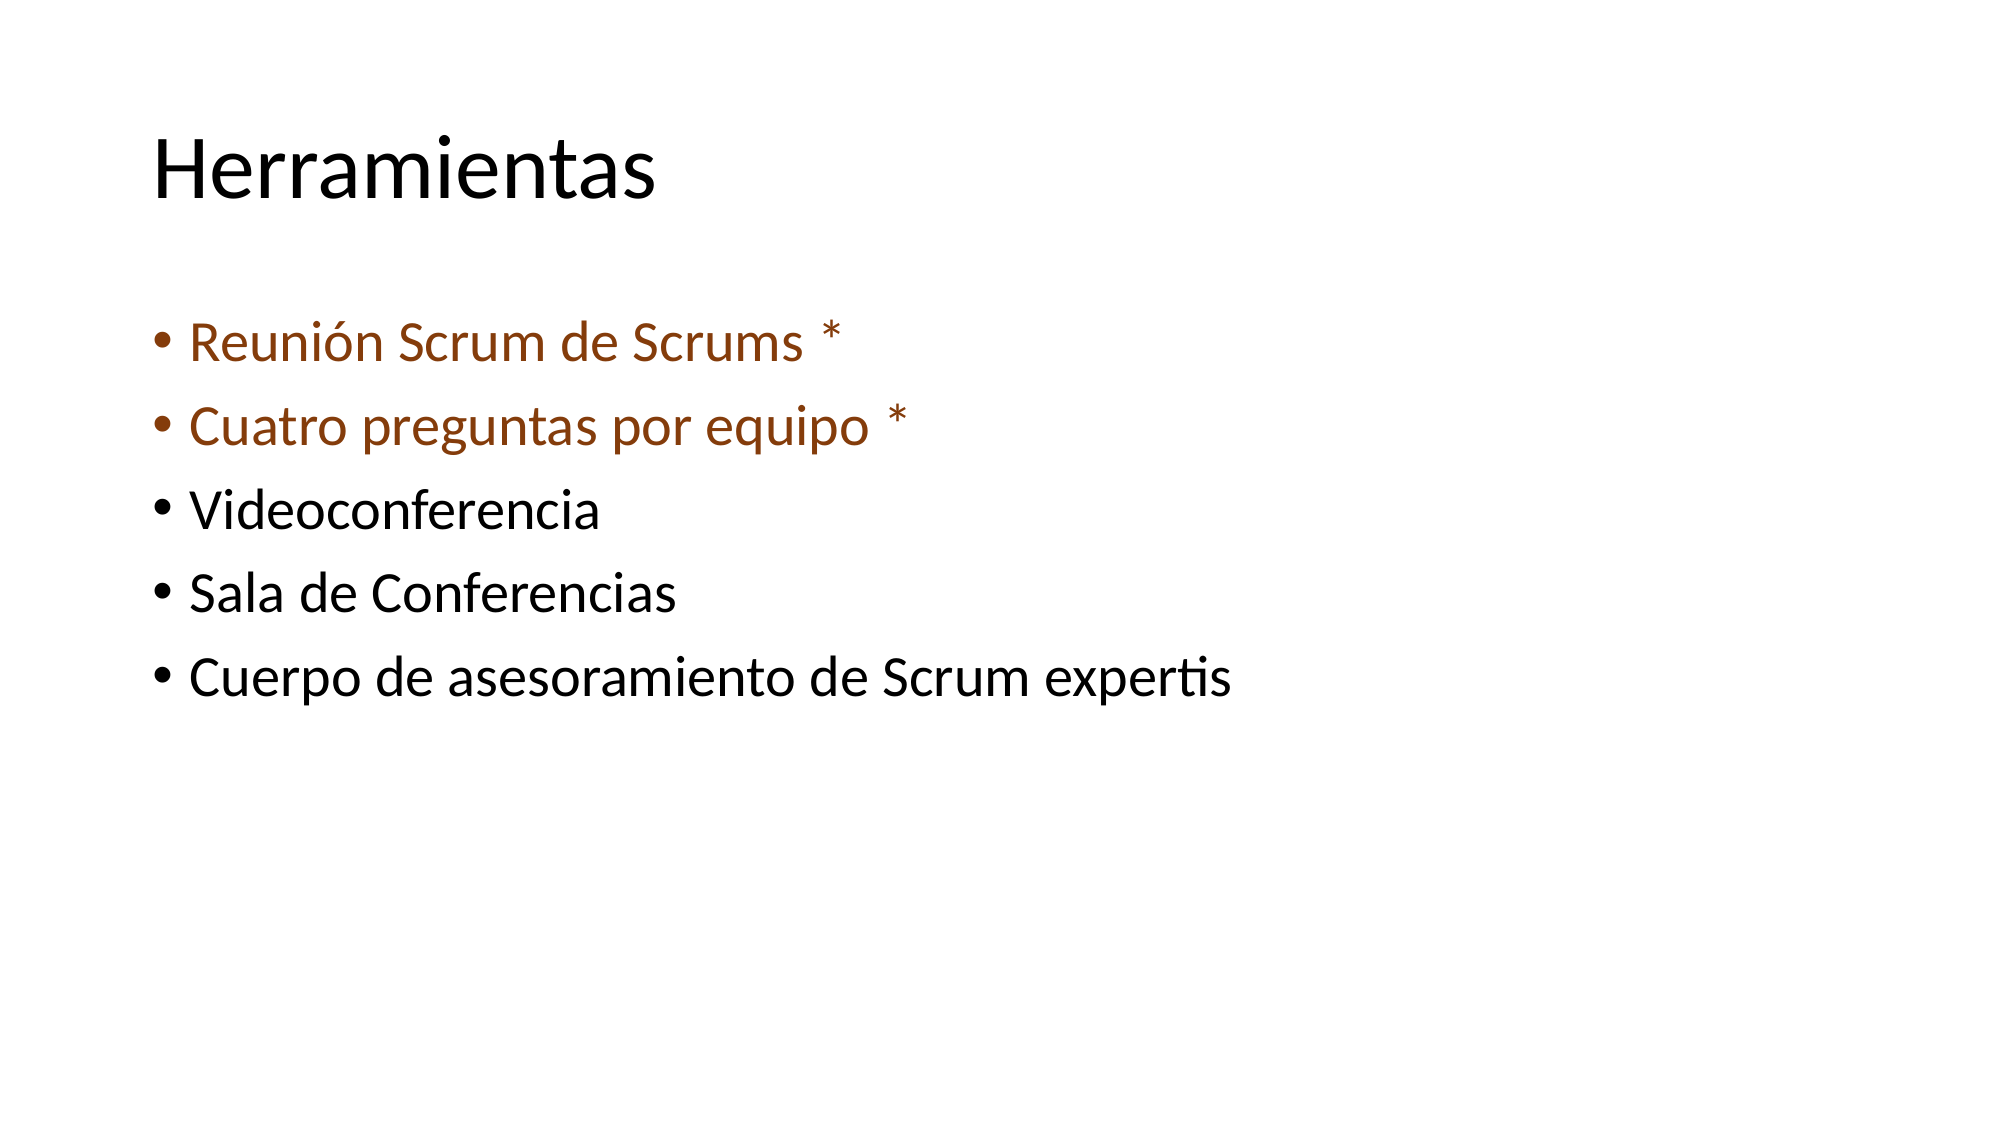

# Herramientas
Reunión Scrum de Scrums *
Cuatro preguntas por equipo *
Videoconferencia
Sala de Conferencias
Cuerpo de asesoramiento de Scrum expertis